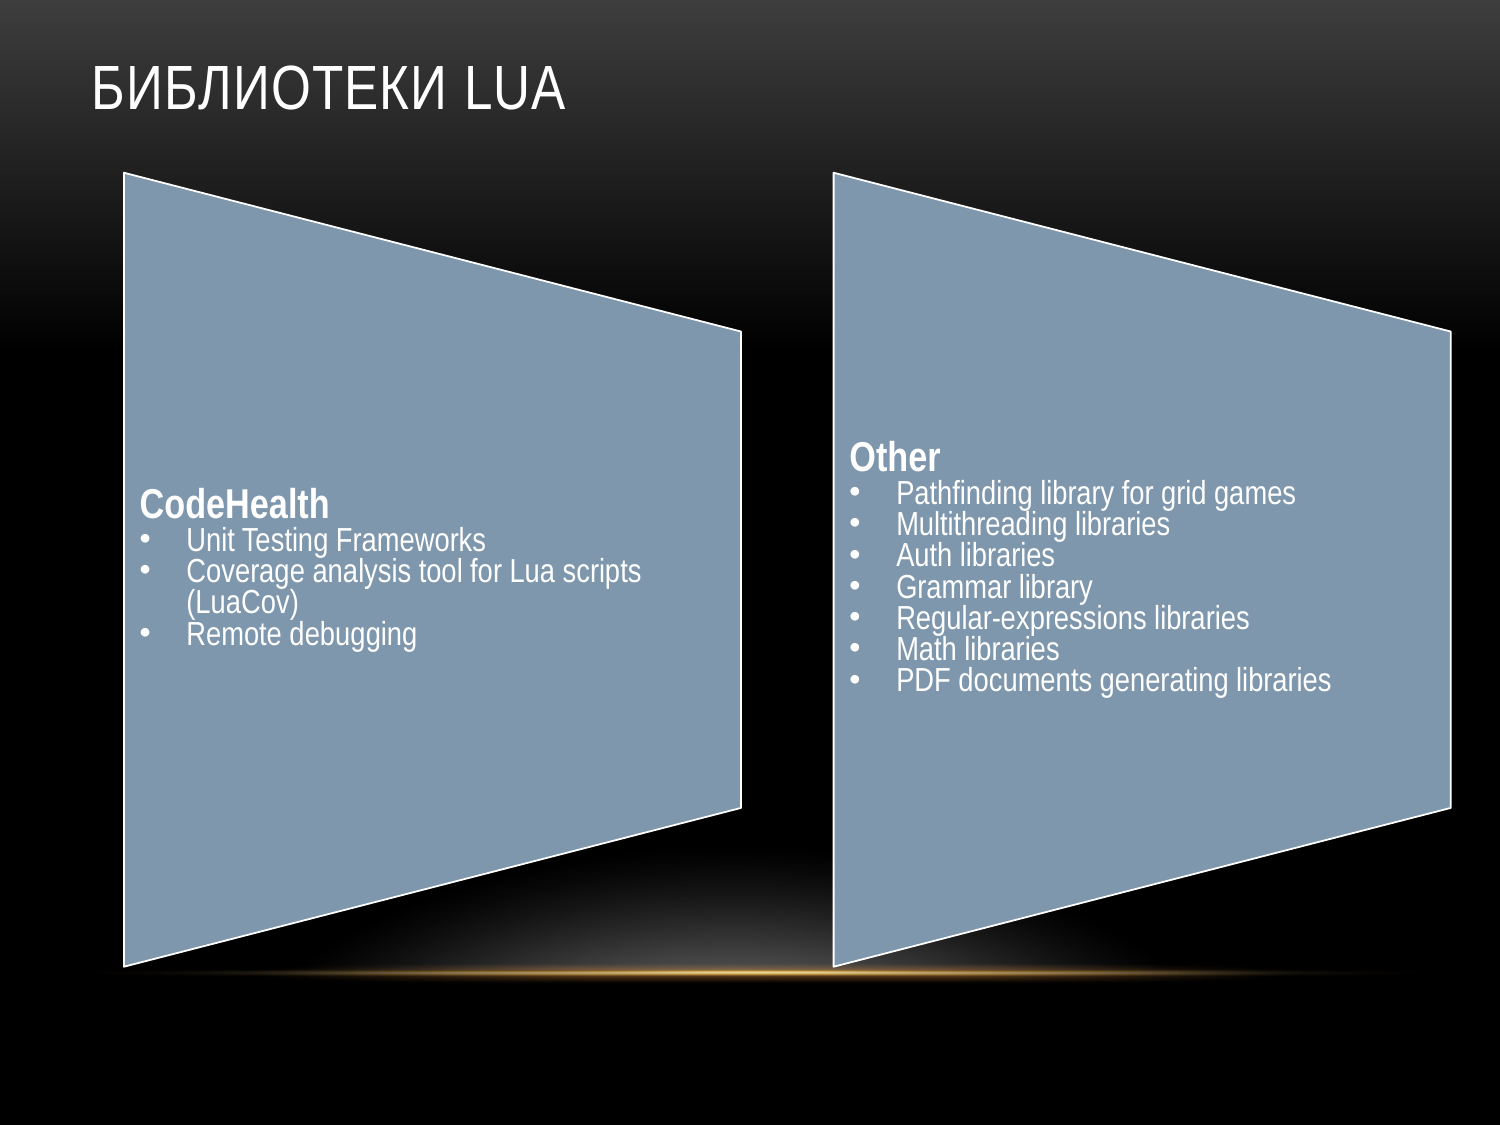

# Библиотеки Lua
CodeHealth
Unit Testing Frameworks
Coverage analysis tool for Lua scripts (LuaCov)
Remote debugging
Other
Pathfinding library for grid games
Multithreading libraries
Auth libraries
Grammar library
Regular-expressions libraries
Math libraries
PDF documents generating libraries